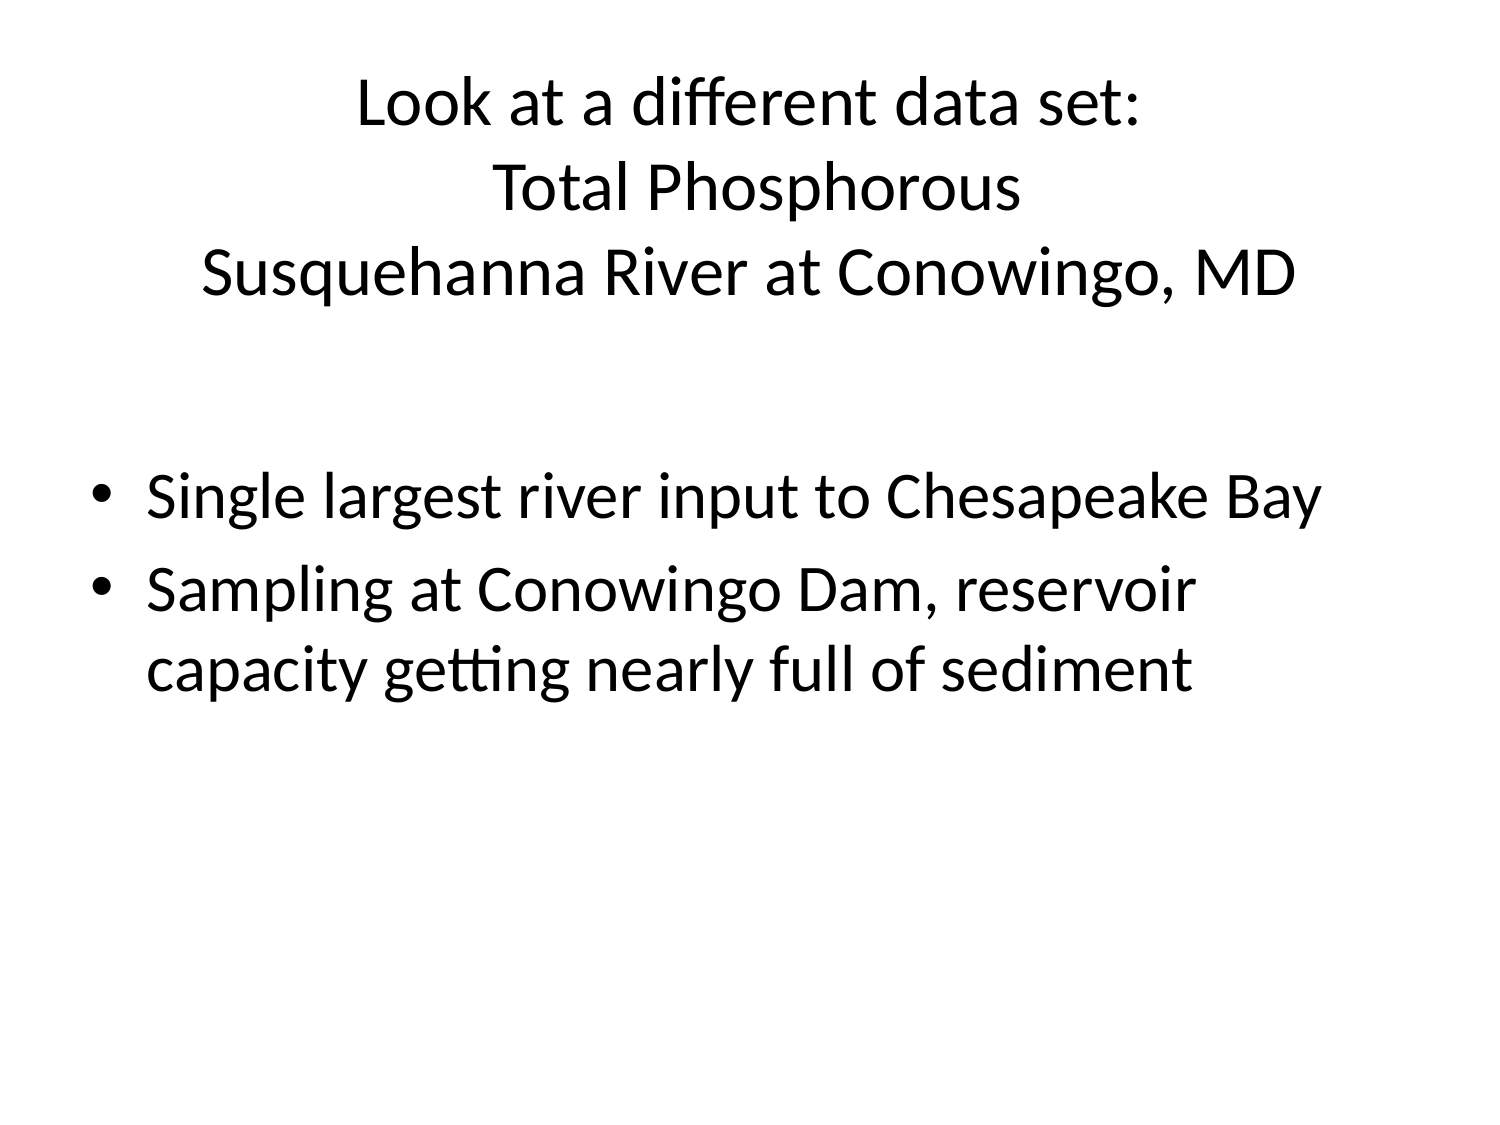

# Look at a different data set: Total Phosphorous Susquehanna River at Conowingo, MD
Single largest river input to Chesapeake Bay
Sampling at Conowingo Dam, reservoir capacity getting nearly full of sediment